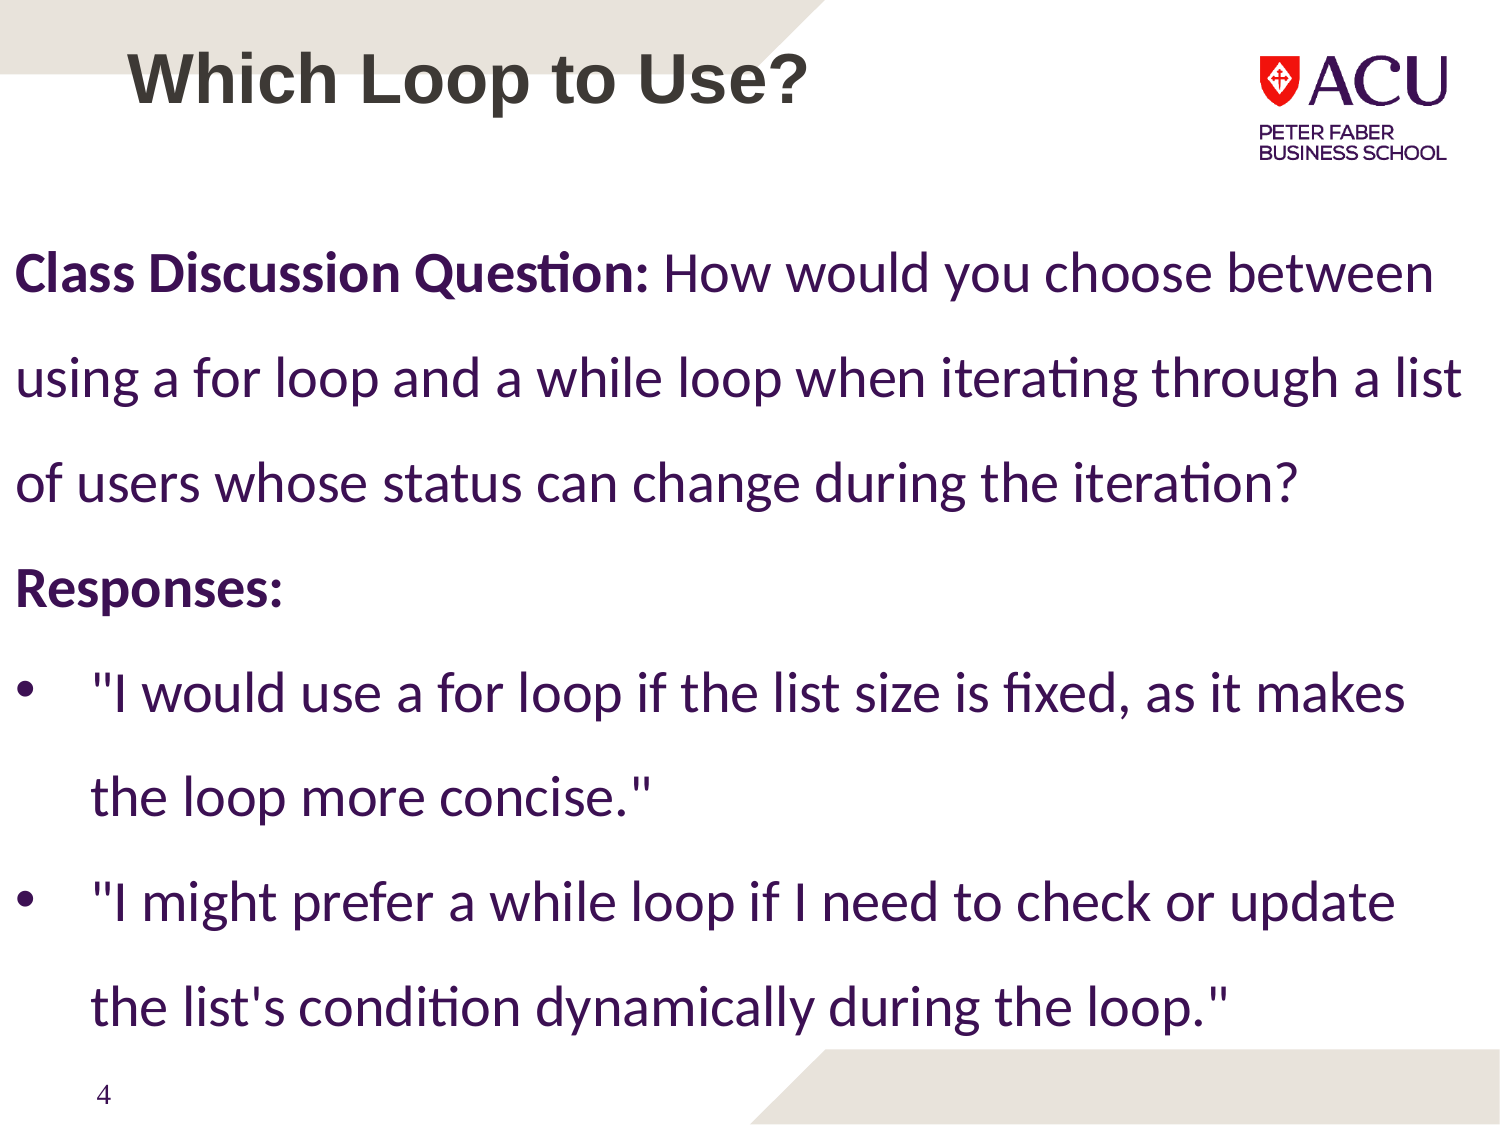

# Which Loop to Use?
Class Discussion Question: How would you choose between using a for loop and a while loop when iterating through a list of users whose status can change during the iteration?
Responses:
"I would use a for loop if the list size is fixed, as it makes the loop more concise."
"I might prefer a while loop if I need to check or update the list's condition dynamically during the loop."
4